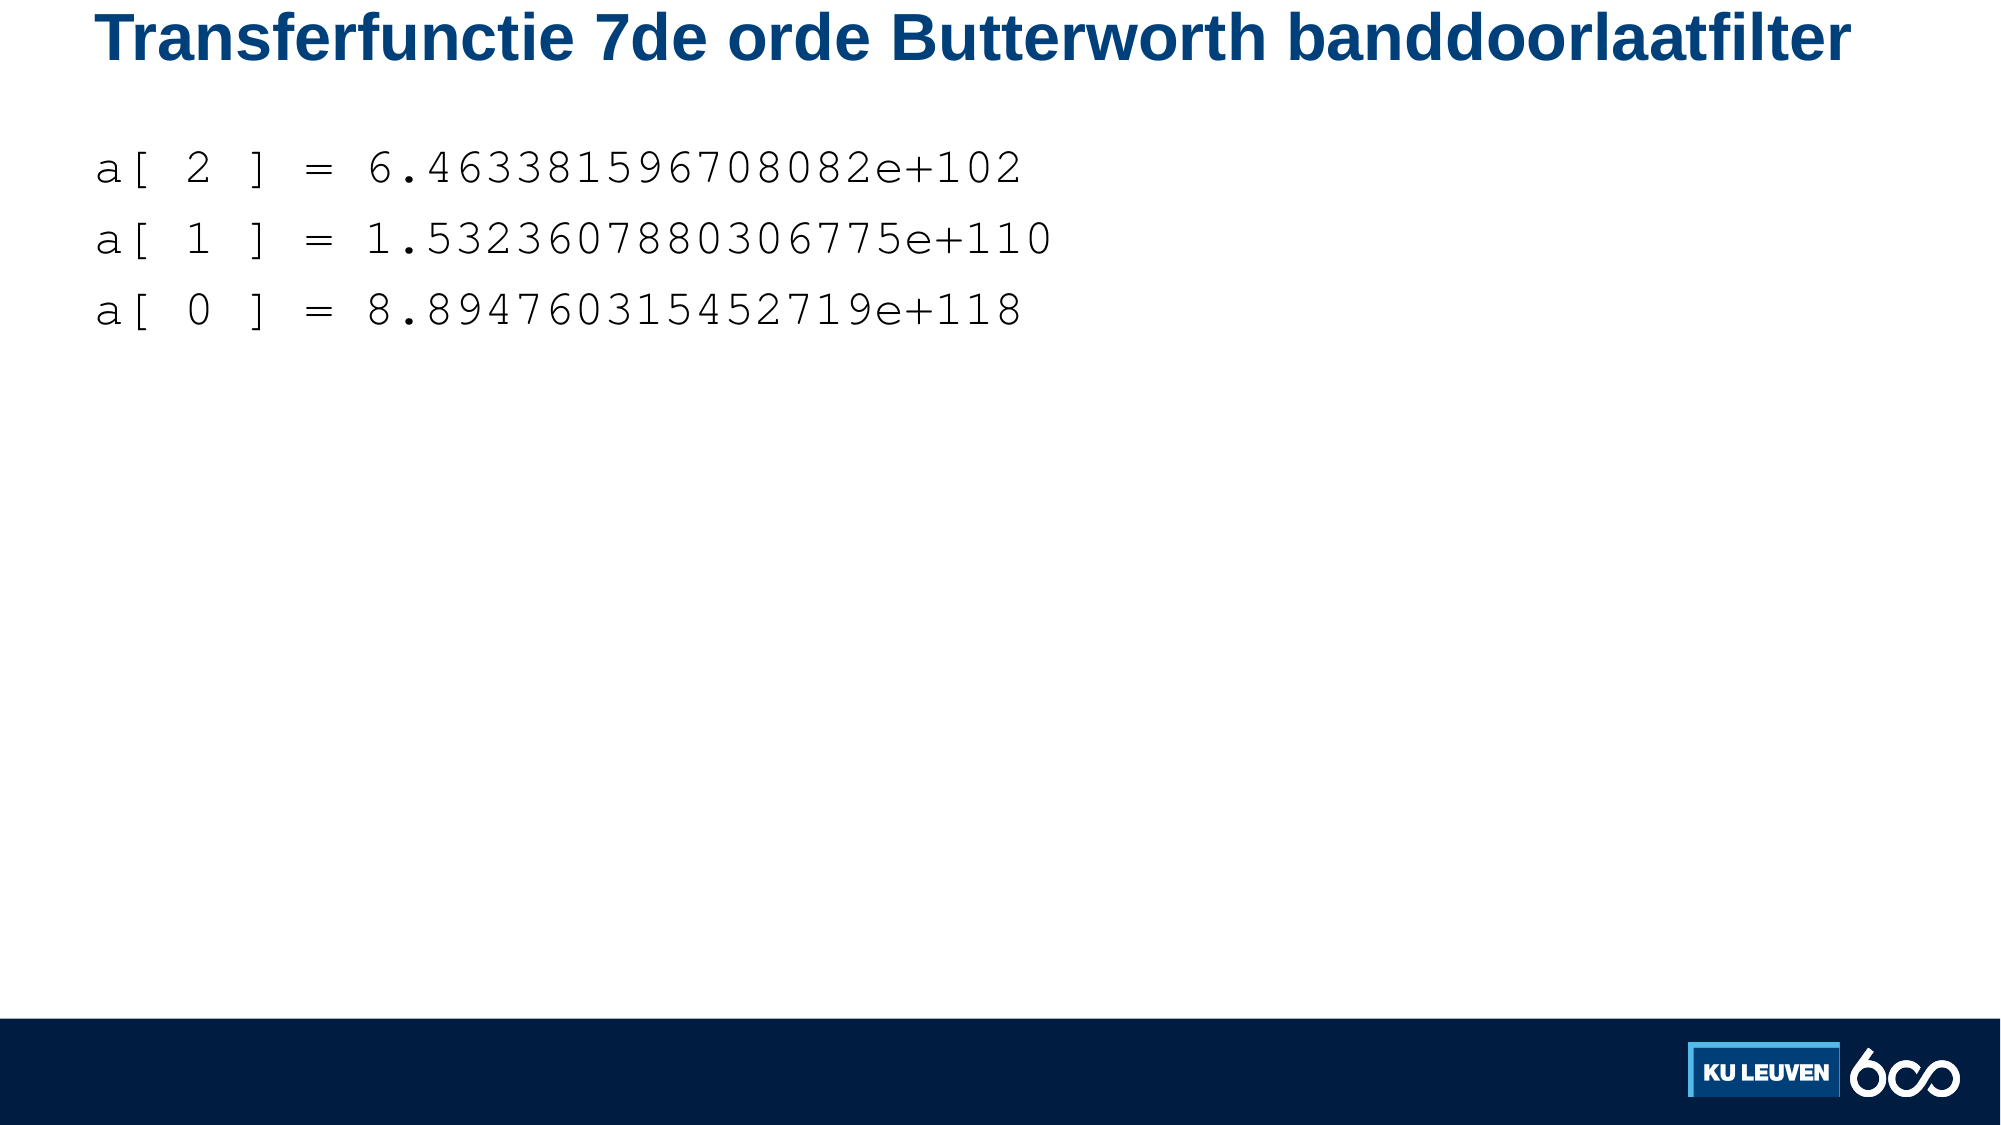

# Transferfunctie 7de orde Butterworth banddoorlaatfilter
a[ 2 ] = 6.463381596708082e+102
a[ 1 ] = 1.5323607880306775e+110
a[ 0 ] = 8.894760315452719e+118